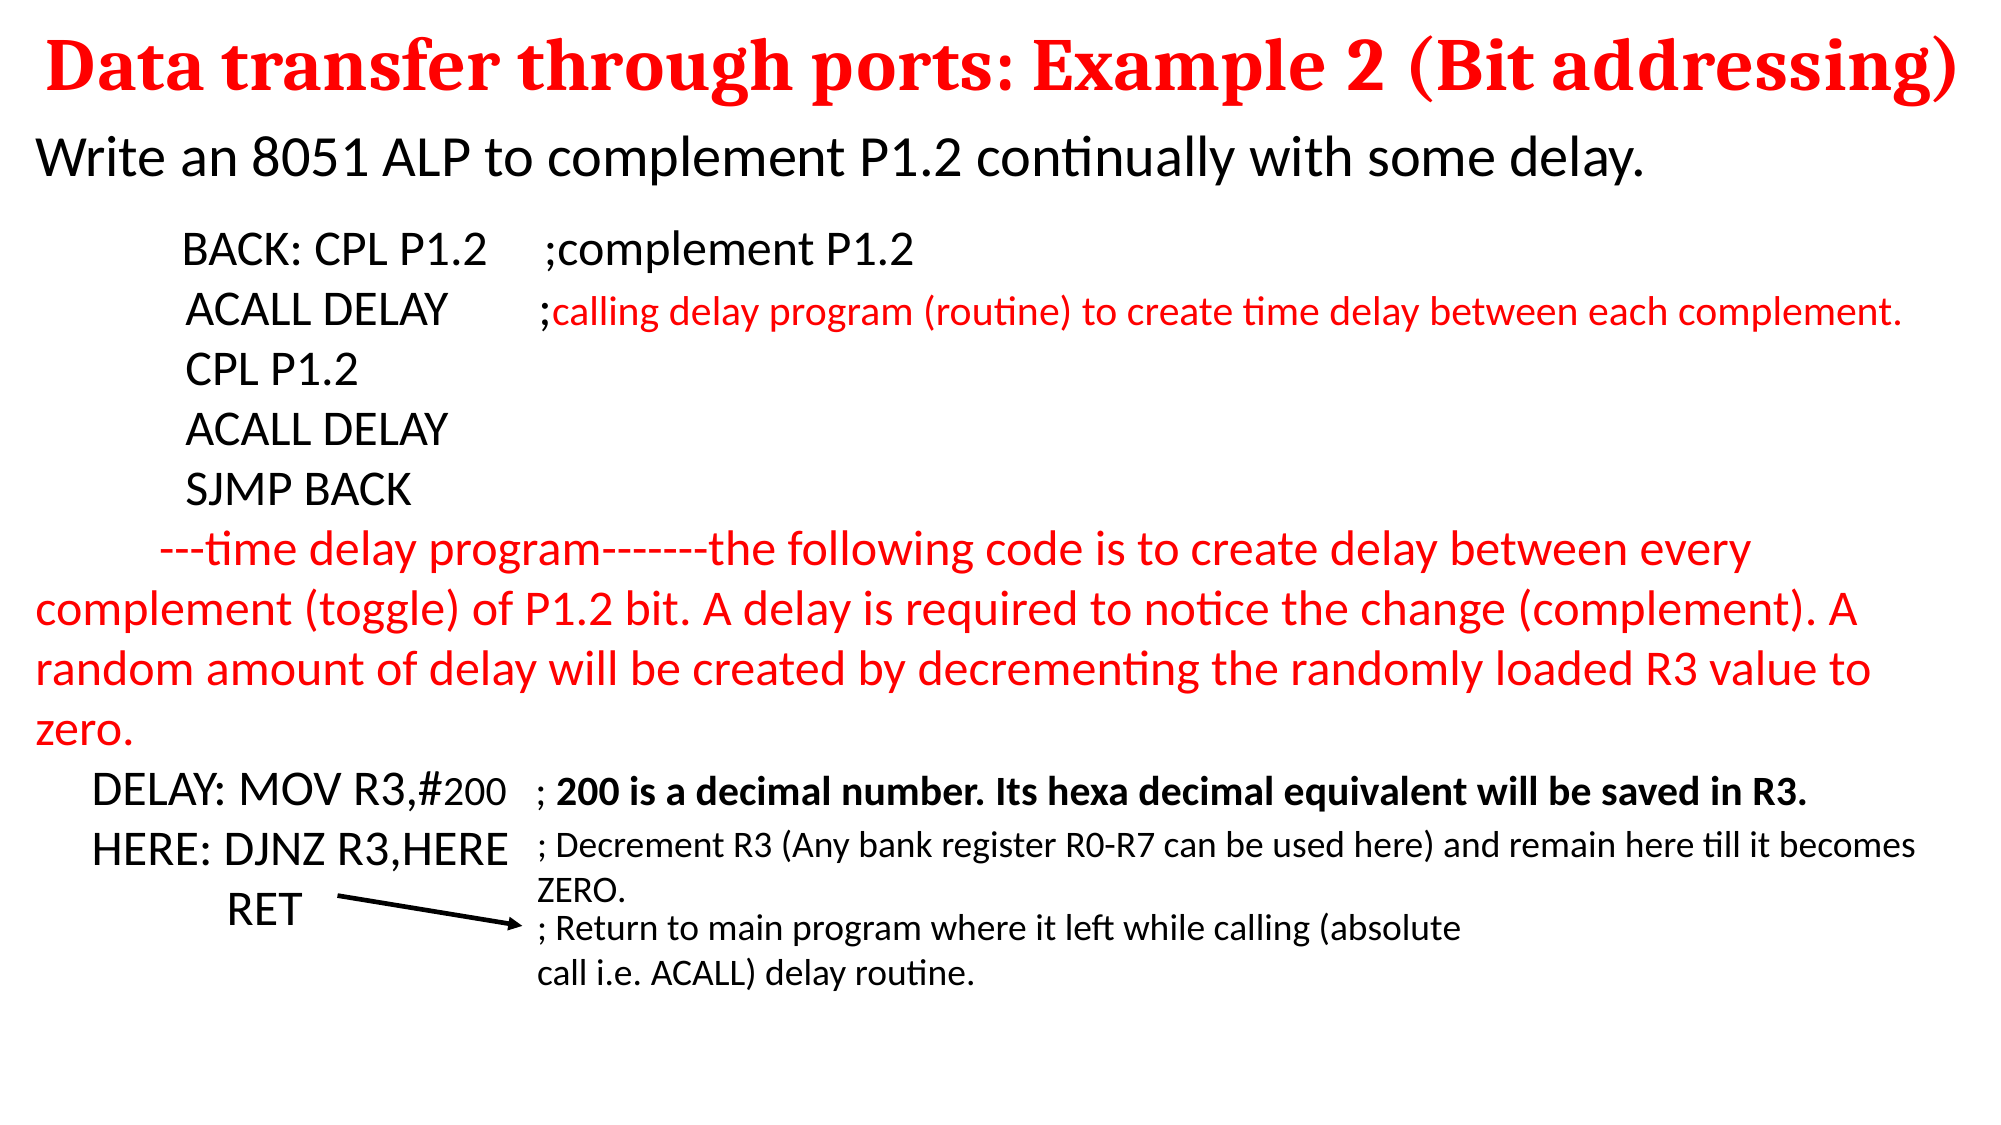

Data transfer through ports: Example 2 (Bit addressing)
Write an 8051 ALP to complement P1.2 continually with some delay.

             BACK: CPL P1.2     ;complement P1.2
	ACALL DELAY        ;calling delay program (routine) to create time delay between each complement.
	CPL P1.2
	ACALL DELAY
	SJMP BACK
           ---time delay program-------the following code is to create delay between every complement (toggle) of P1.2 bit. A delay is required to notice the change (complement). A random amount of delay will be created by decrementing the randomly loaded R3 value to zero.
     DELAY: MOV R3,#200   ; 200 is a decimal number. Its hexa decimal equivalent will be saved in R3.
     HERE: DJNZ R3,HERE
                 RET

; Decrement R3 (Any bank register R0-R7 can be used here) and remain here till it becomes ZERO.
; Return to main program where it left while calling (absolute call i.e. ACALL) delay routine.